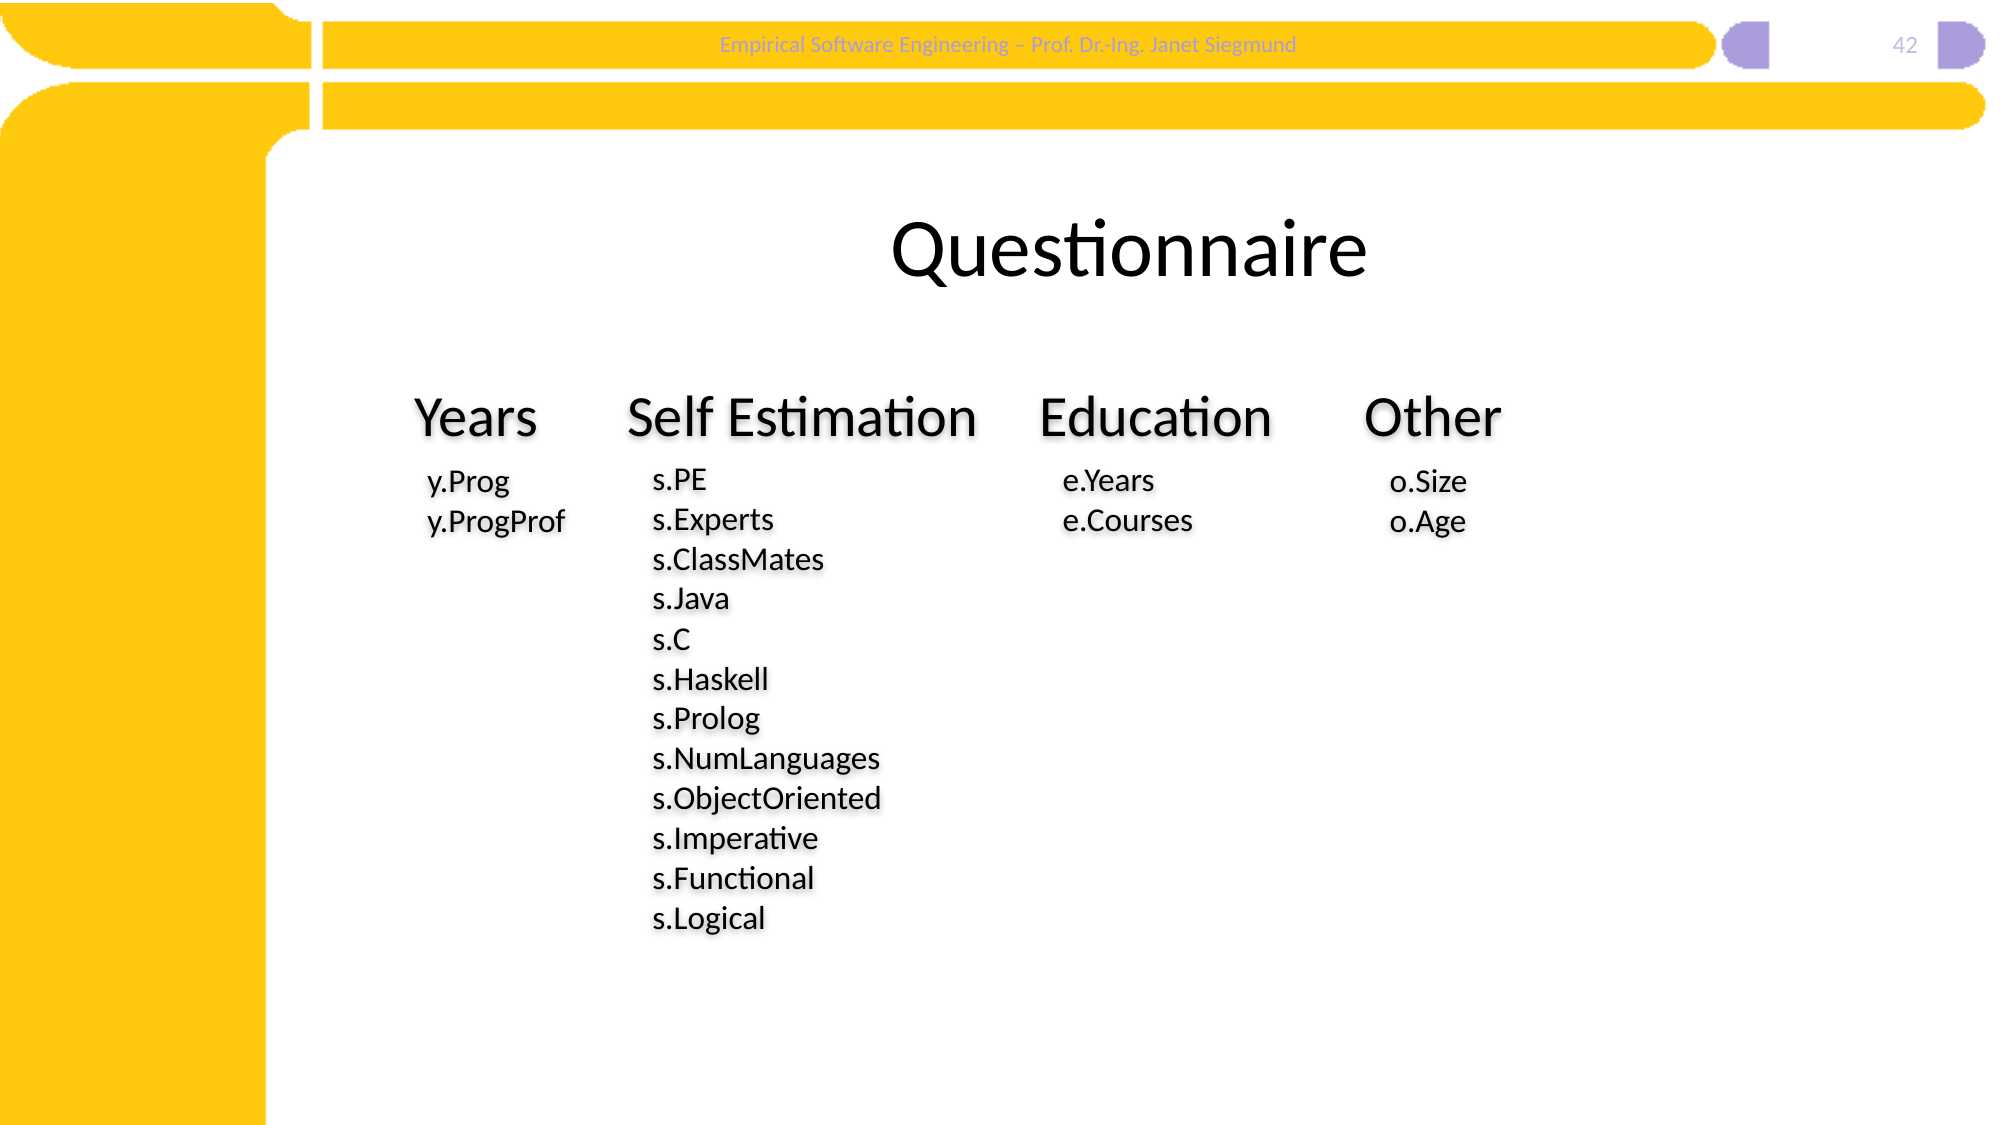

42
# Questionnaire

Years
Self Estimation
Education
Other
s.PE
s.Experts
s.ClassMates
s.Java
s.C
s.Haskell
s.Prolog
s.NumLanguages
s.ObjectOriented
s.Imperative
s.Functional
s.Logical

e.Years
e.Courses
y.Prog
y.ProgProf
o.Size
o.Age